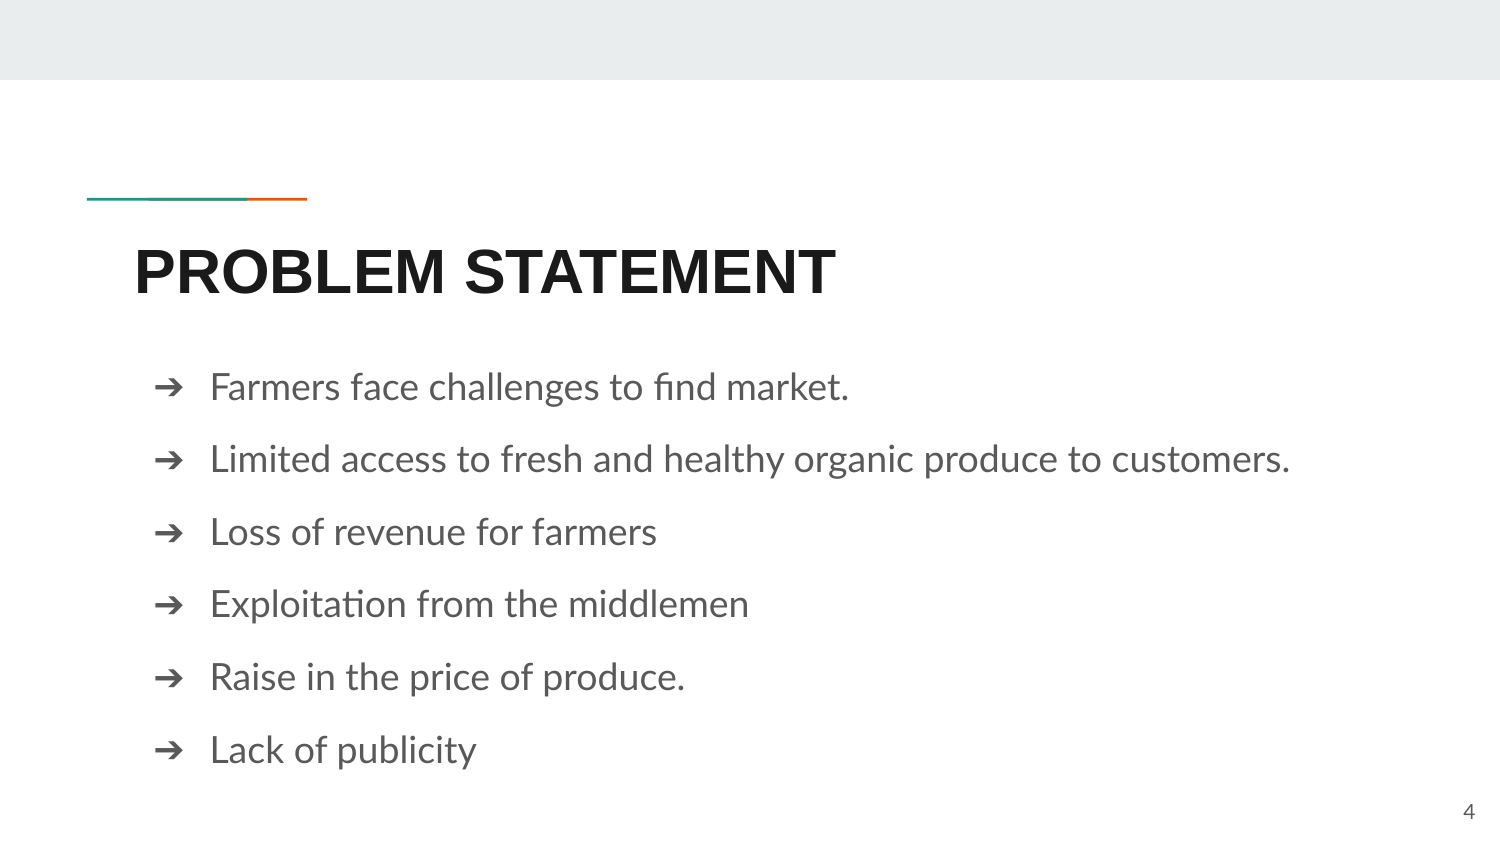

# PROBLEM STATEMENT
Farmers face challenges to find market.
Limited access to fresh and healthy organic produce to customers.
Loss of revenue for farmers
Exploitation from the middlemen
Raise in the price of produce.
Lack of publicity

4